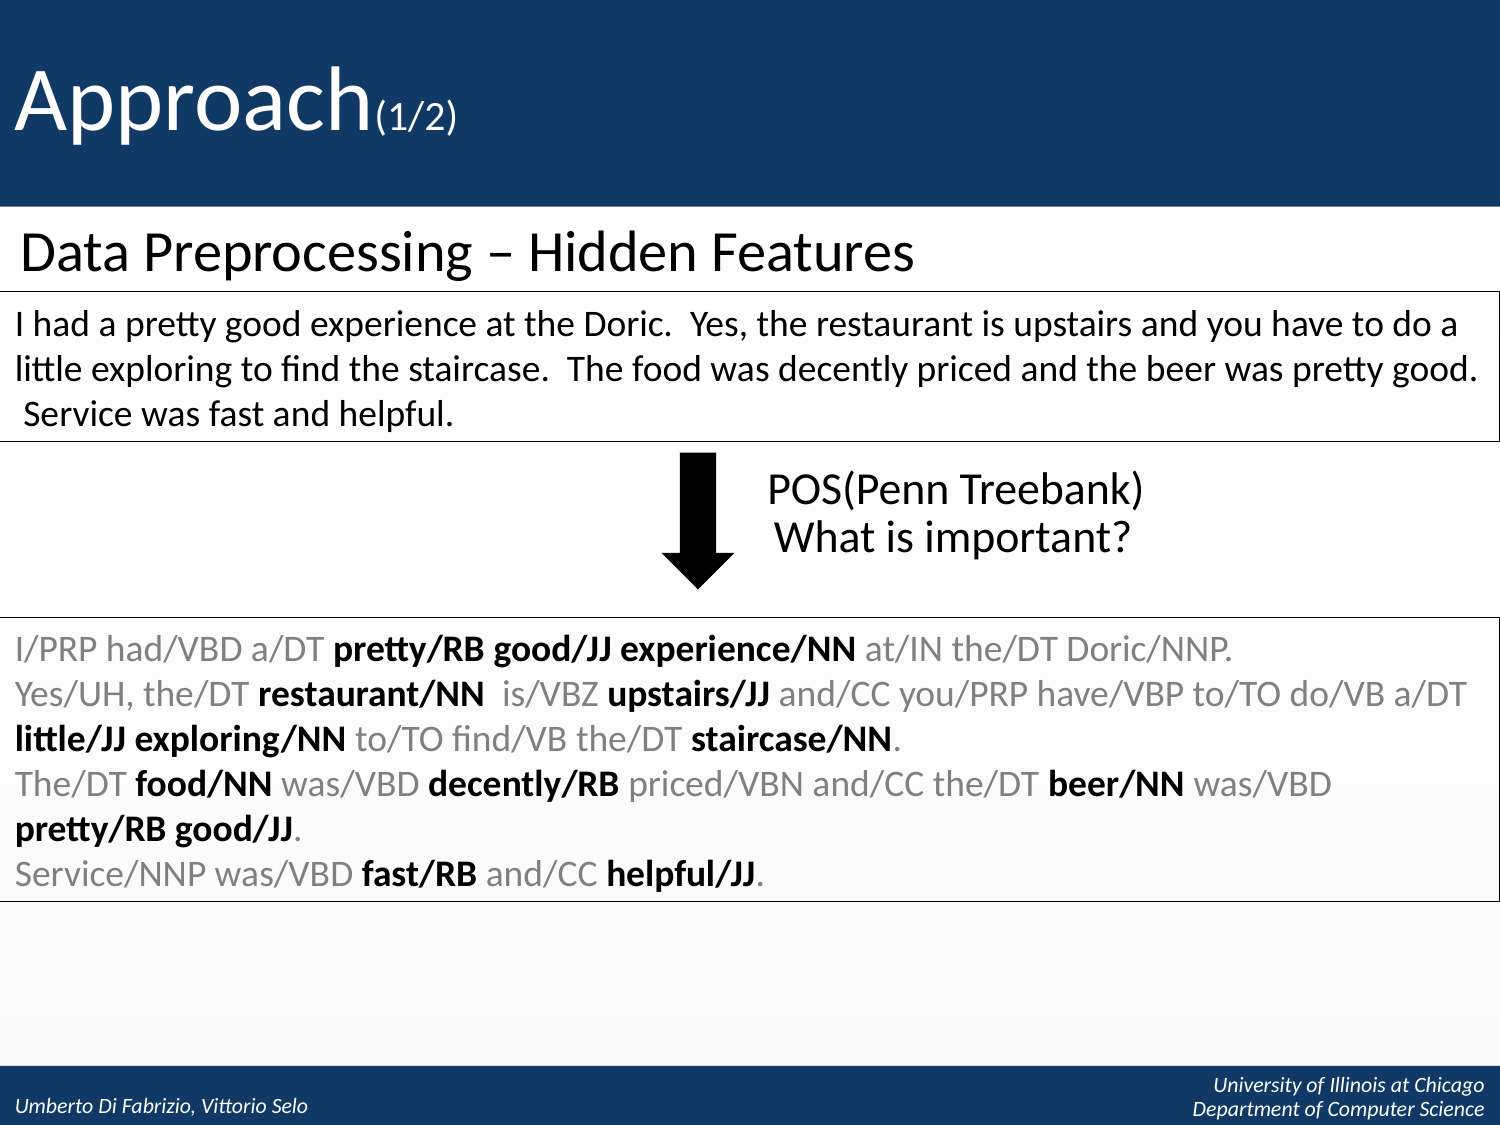

# Approach(1/2)
Data Preprocessing – Hidden Features
I had a pretty good experience at the Doric.  Yes, the restaurant is upstairs and you have to do a little exploring to find the staircase.  The food was decently priced and the beer was pretty good.  Service was fast and helpful.
POS(Penn Treebank)

What is important?
I/PRP had/VBD a/DT pretty/RB good/JJ experience/NN at/IN the/DT Doric/NNP.
Yes/UH, the/DT restaurant/NN  is/VBZ upstairs/JJ and/CC you/PRP have/VBP to/TO do/VB a/DT little/JJ exploring/NN to/TO find/VB the/DT staircase/NN.
The/DT food/NN was/VBD decently/RB priced/VBN and/CC the/DT beer/NN was/VBD pretty/RB good/JJ.
Service/NNP was/VBD fast/RB and/CC helpful/JJ.